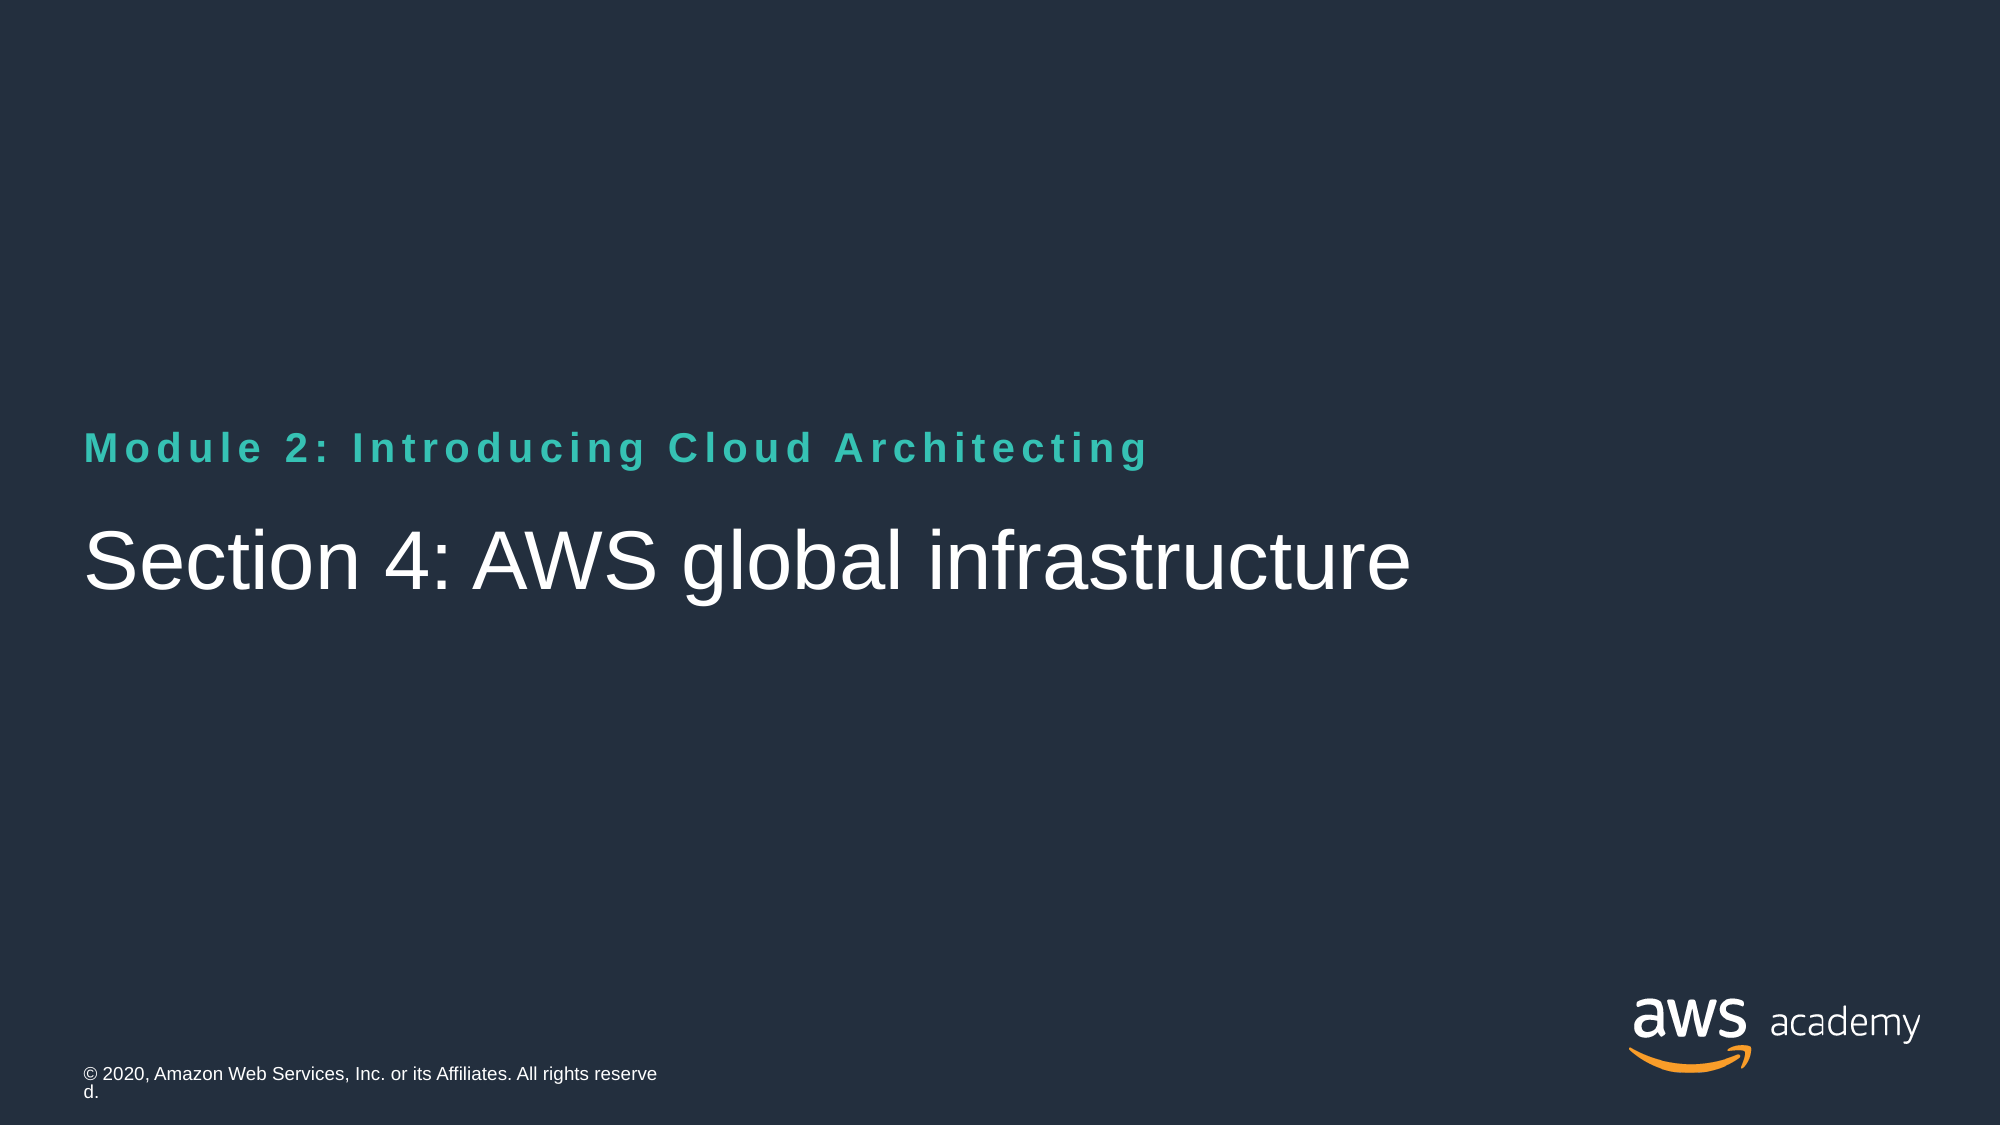

Module 2: Introducing Cloud Architecting
# Section 4: AWS global infrastructure
© 2020, Amazon Web Services, Inc. or its Affiliates. All rights reserved.